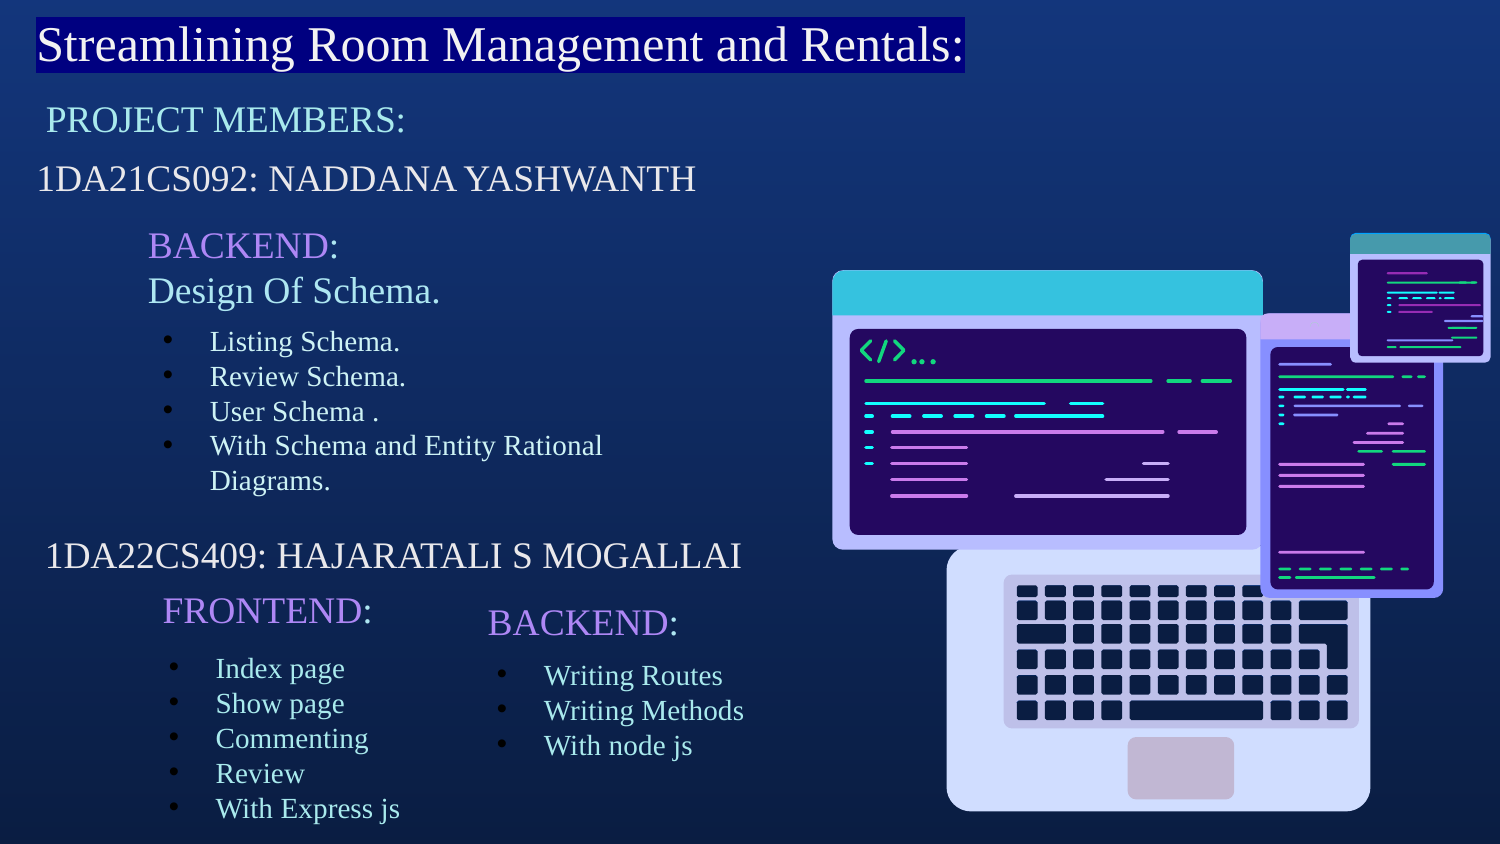

Streamlining Room Management and Rentals:
 PROJECT MEMBERS:
1DA21CS092: NADDANA YASHWANTH
BACKEND:
Design Of Schema.

Listing Schema.
Review Schema.
User Schema .
With Schema and Entity Rational Diagrams.

1DA22CS409: HAJARATALI S MOGALLAI

FRONTEND:

BACKEND:

Index page
Show page
Commenting
Review
With Express js
Writing Routes
Writing Methods
With node js